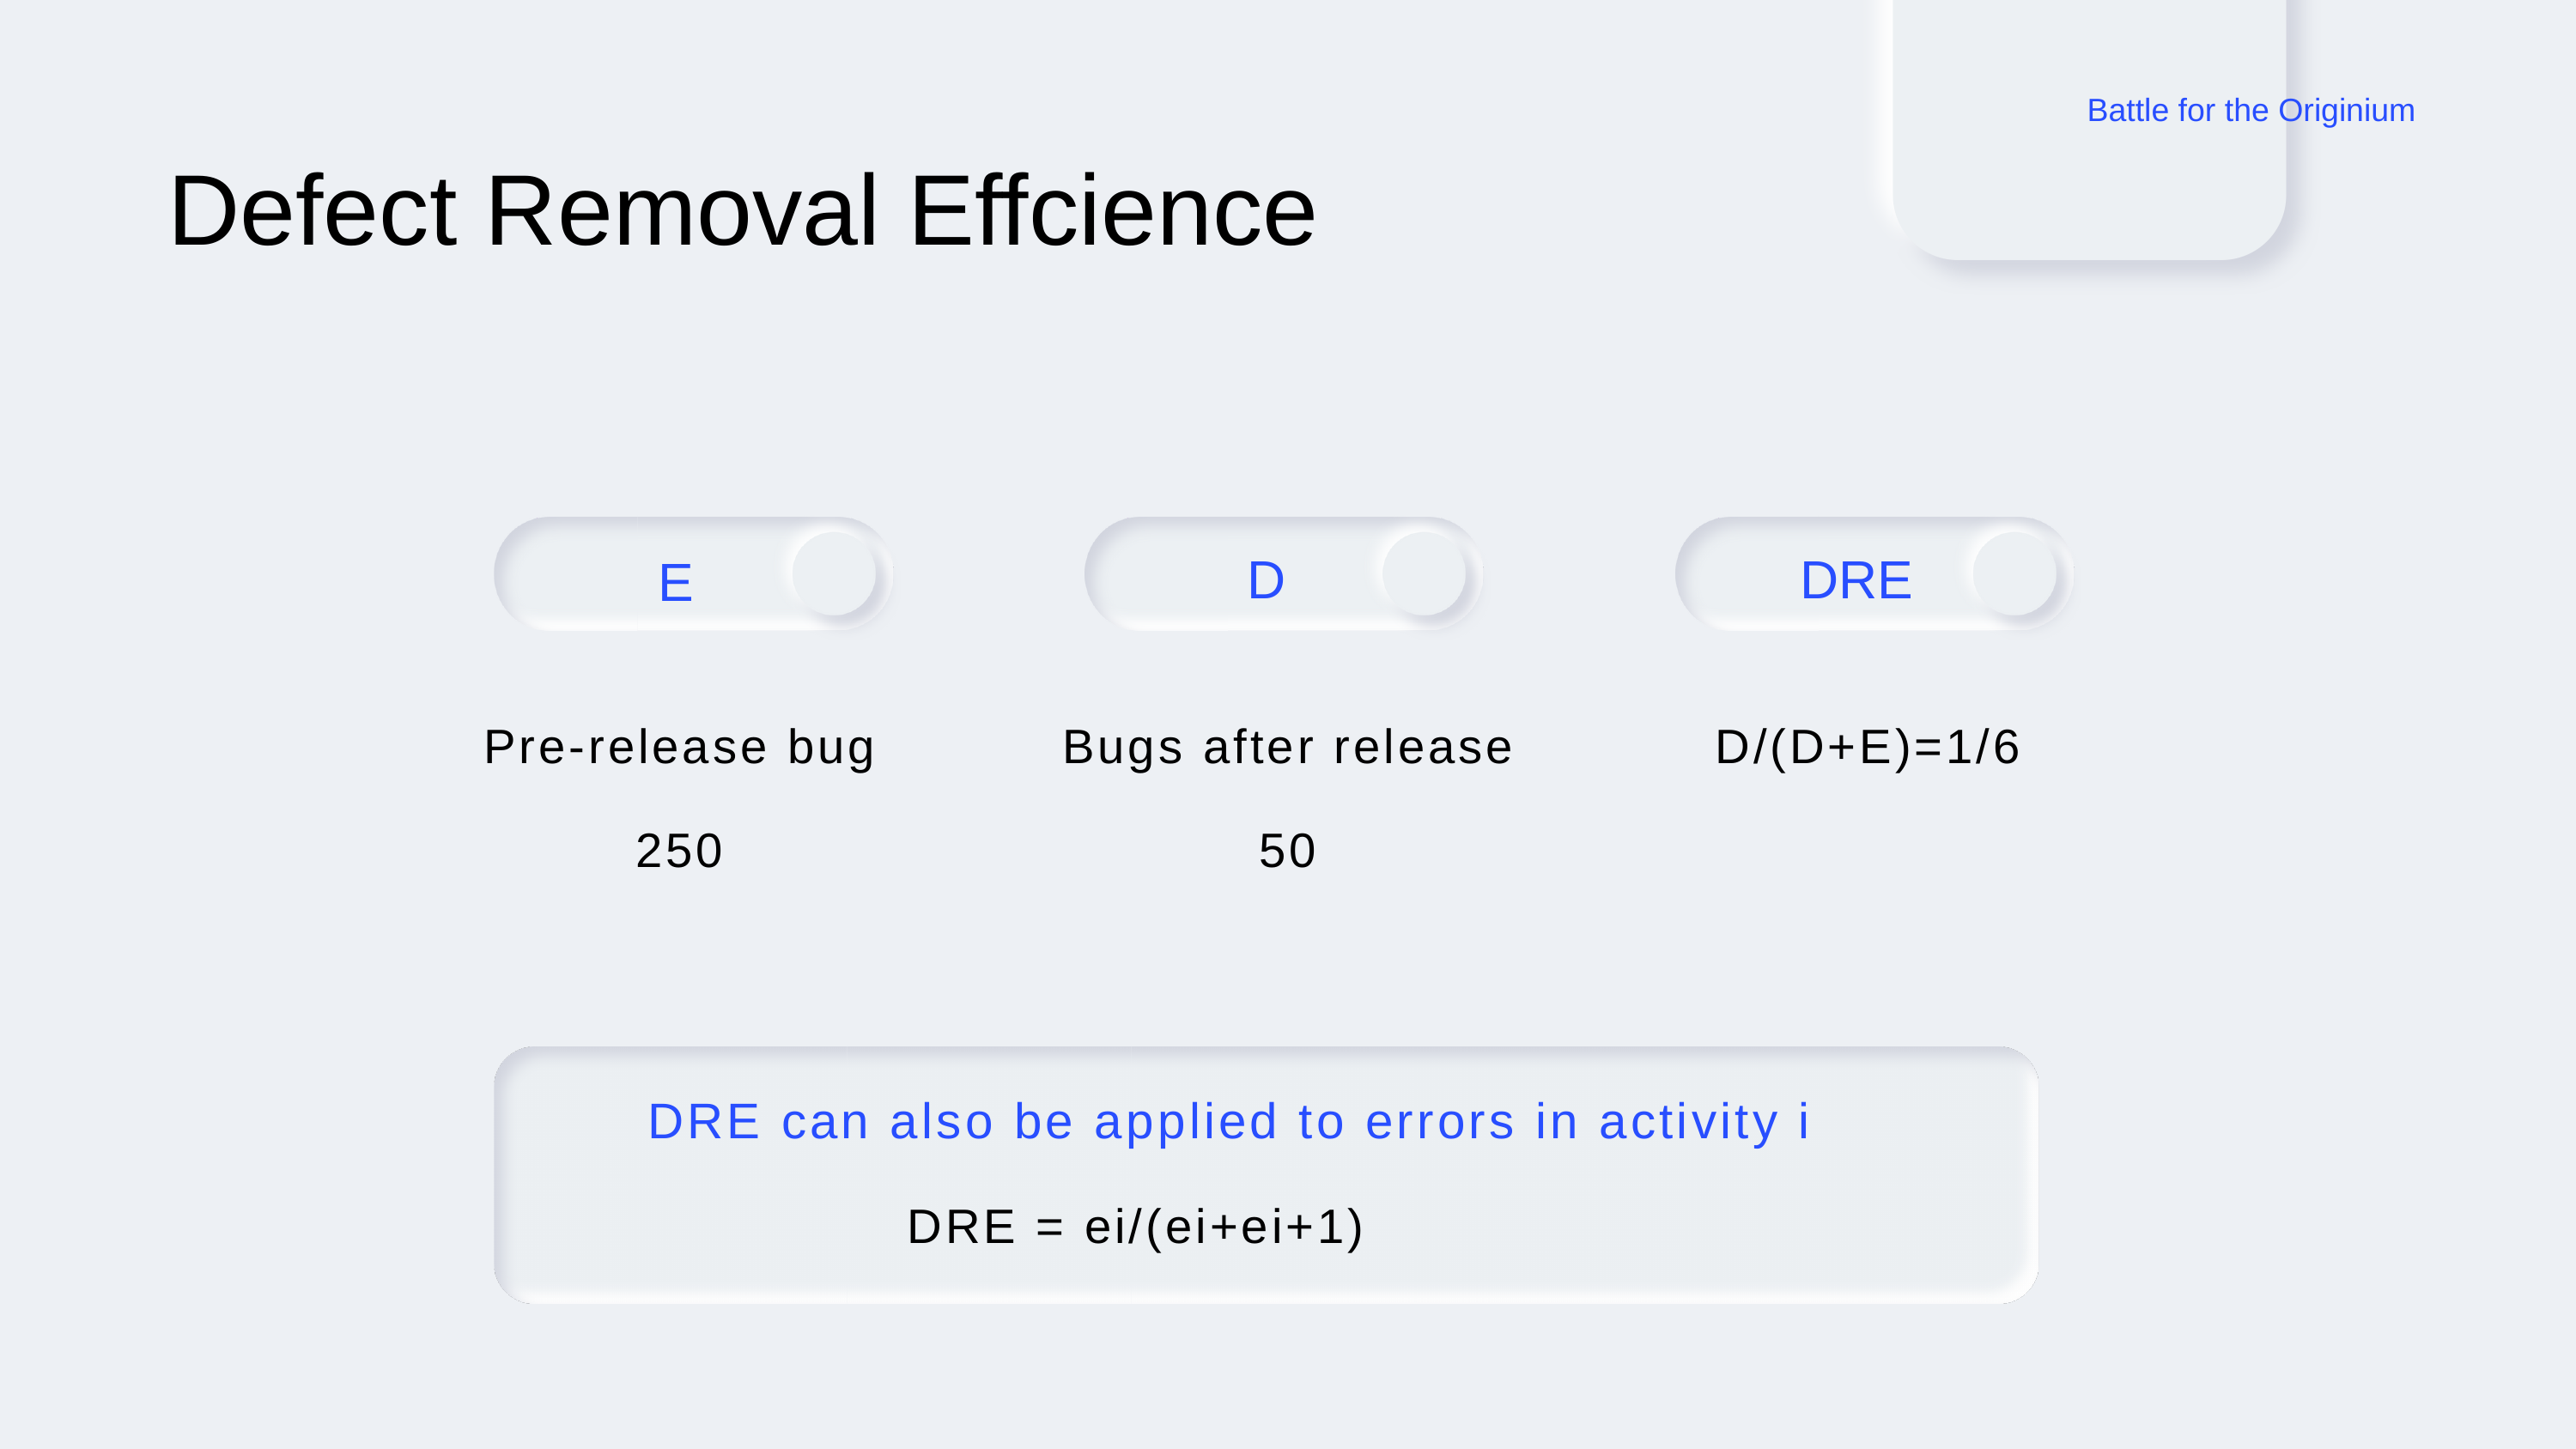

Battle for the Originium
Defect Removal Effcience

D
DRE
E
Pre-release bug
250
Bugs after release
50
D/(D+E)=1/6
DRE can also be applied to errors in activity i

DRE = ei/(ei+ei+1)